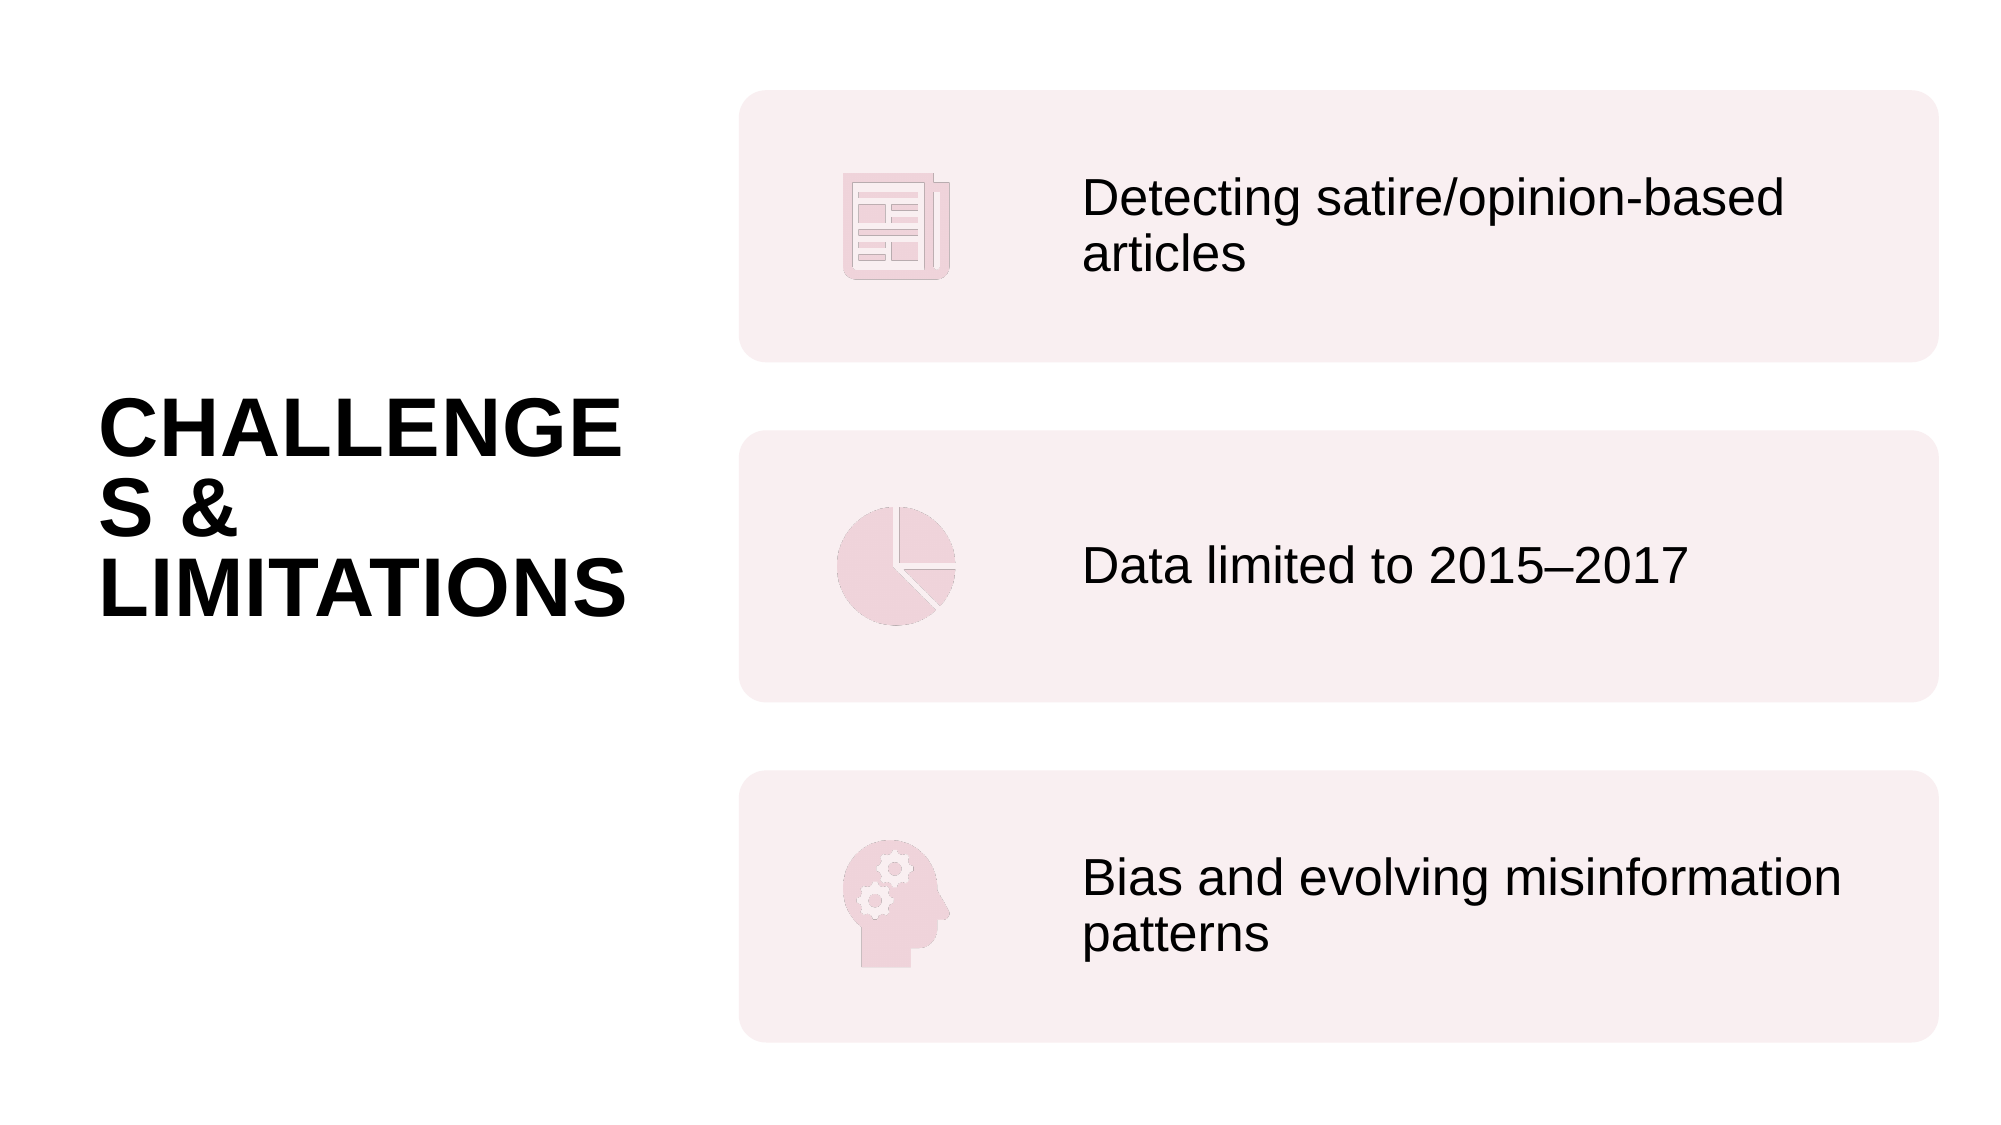

Detecting satire/opinion-based articles
Data limited to 2015–2017
Bias and evolving misinformation patterns
# Challenges & Limitations